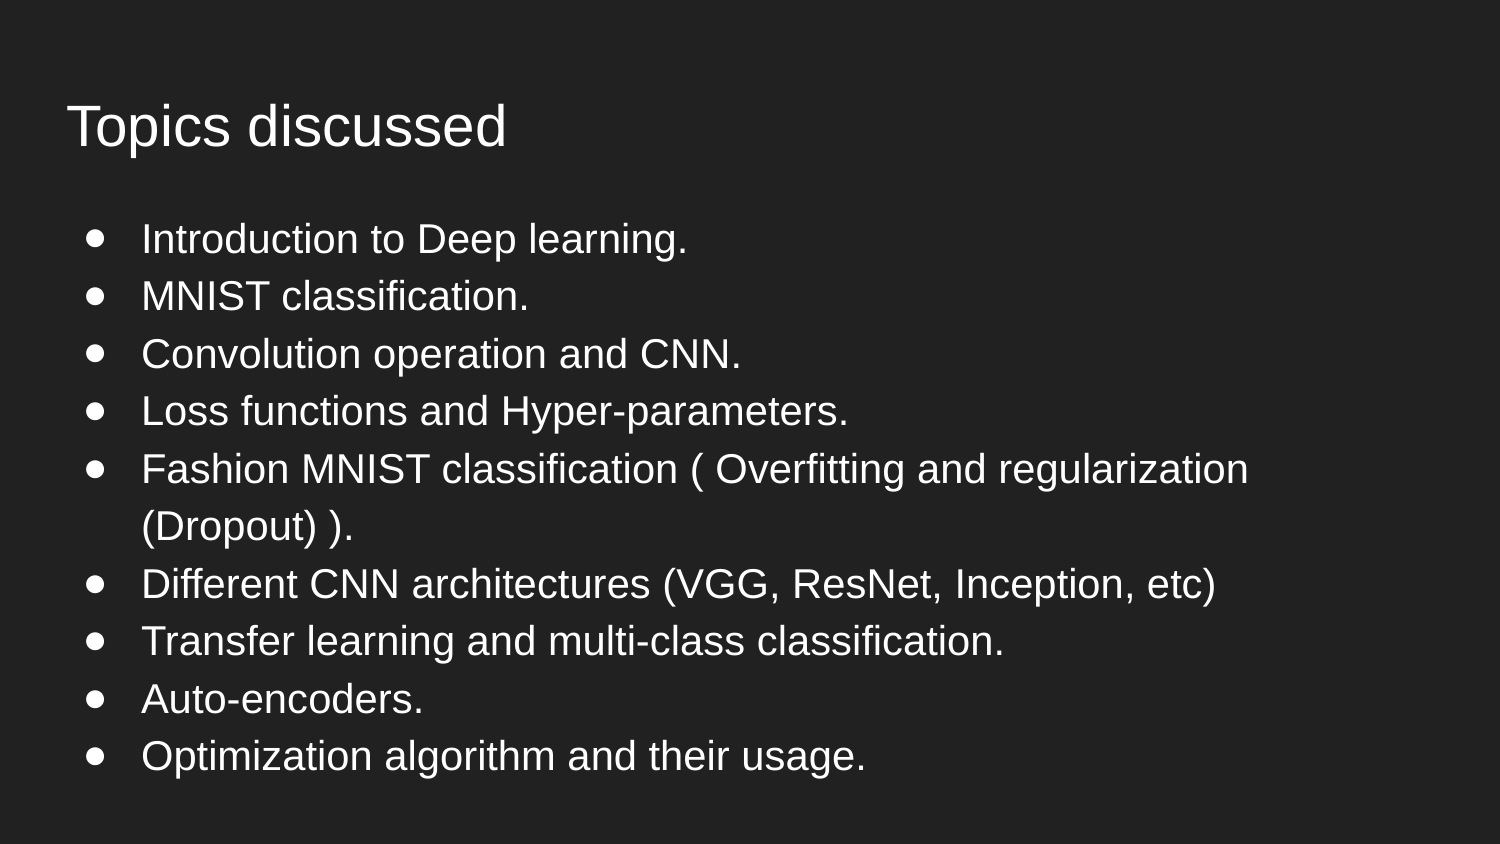

# Topics discussed

Introduction to Deep learning.
MNIST classification.
Convolution operation and CNN.
Loss functions and Hyper-parameters.
Fashion MNIST classification ( Overfitting and regularization (Dropout) ).
Different CNN architectures (VGG, ResNet, Inception, etc)
Transfer learning and multi-class classification.
Auto-encoders.
Optimization algorithm and their usage.